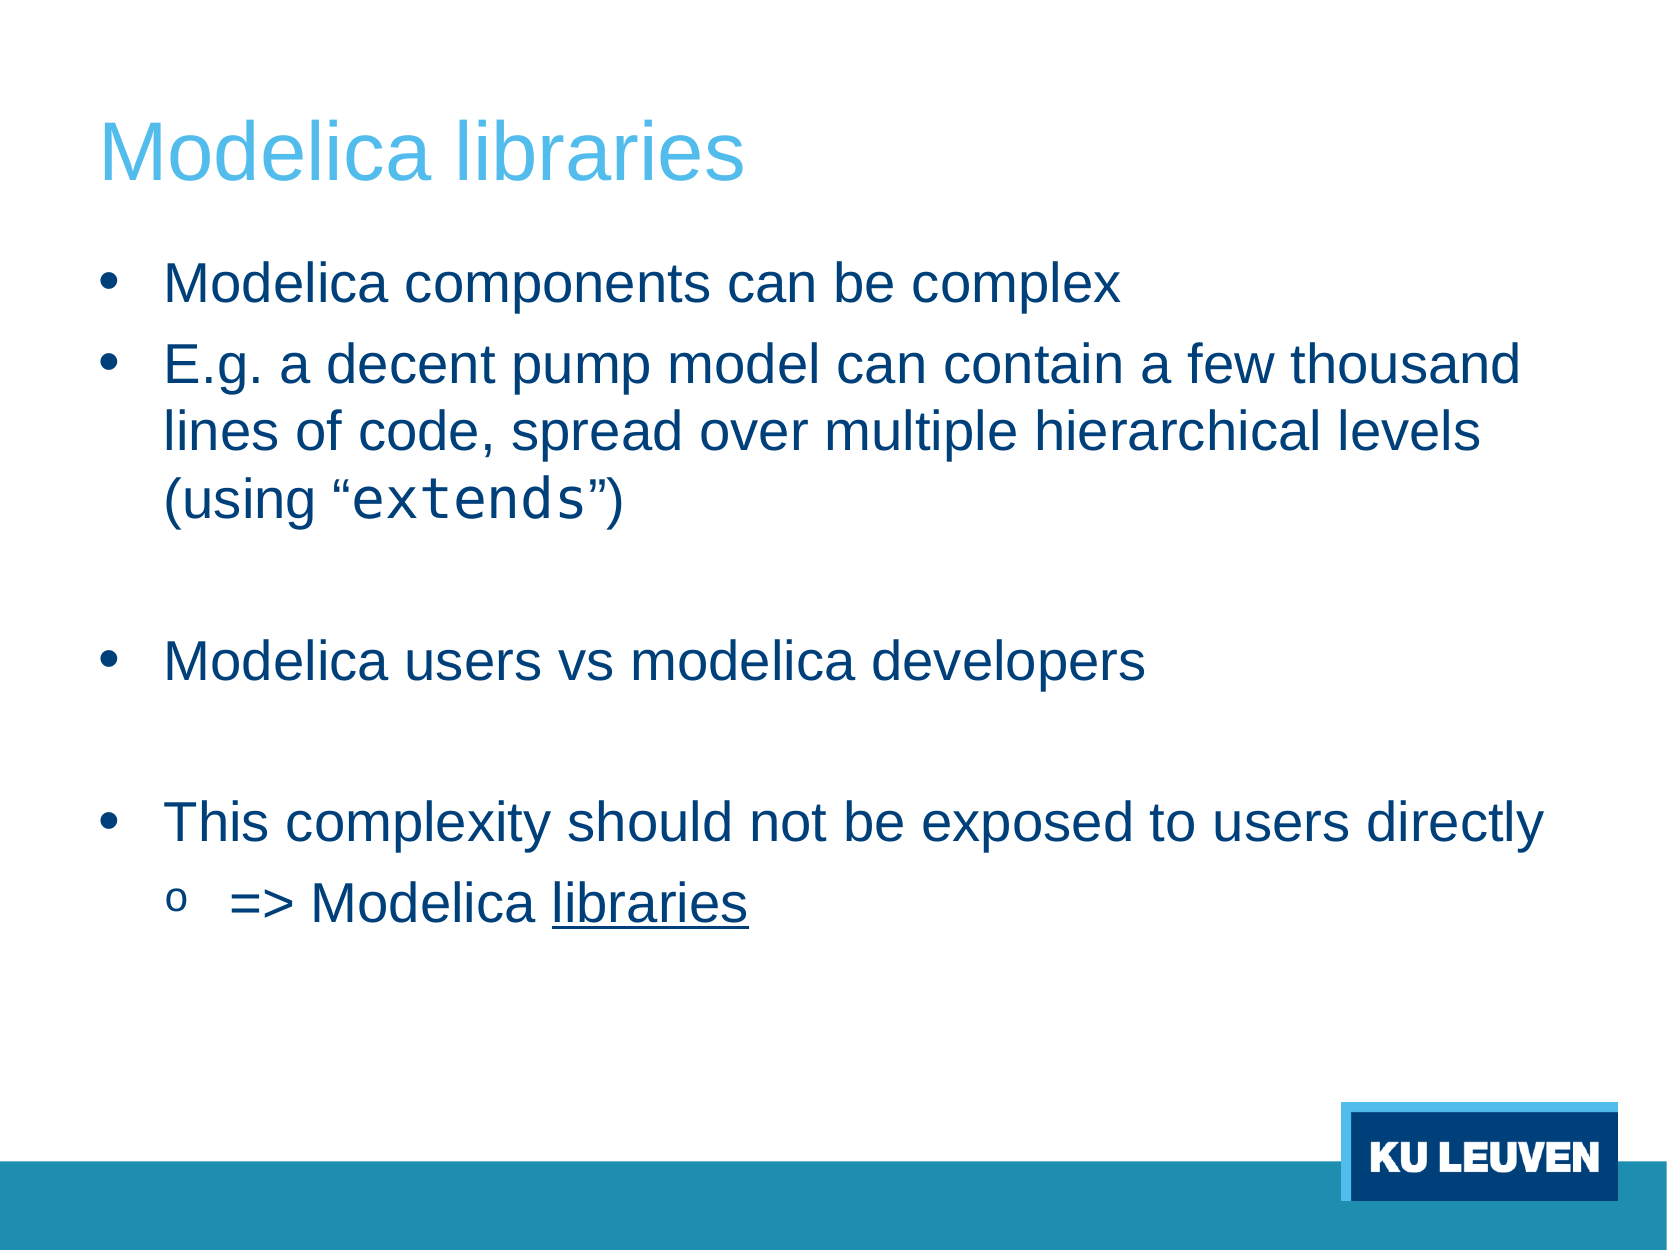

# Modelica libraries
Modelica components can be complex
E.g. a decent pump model can contain a few thousand lines of code, spread over multiple hierarchical levels (using “extends”)

Modelica users vs modelica developers

This complexity should not be exposed to users directly
=> Modelica libraries